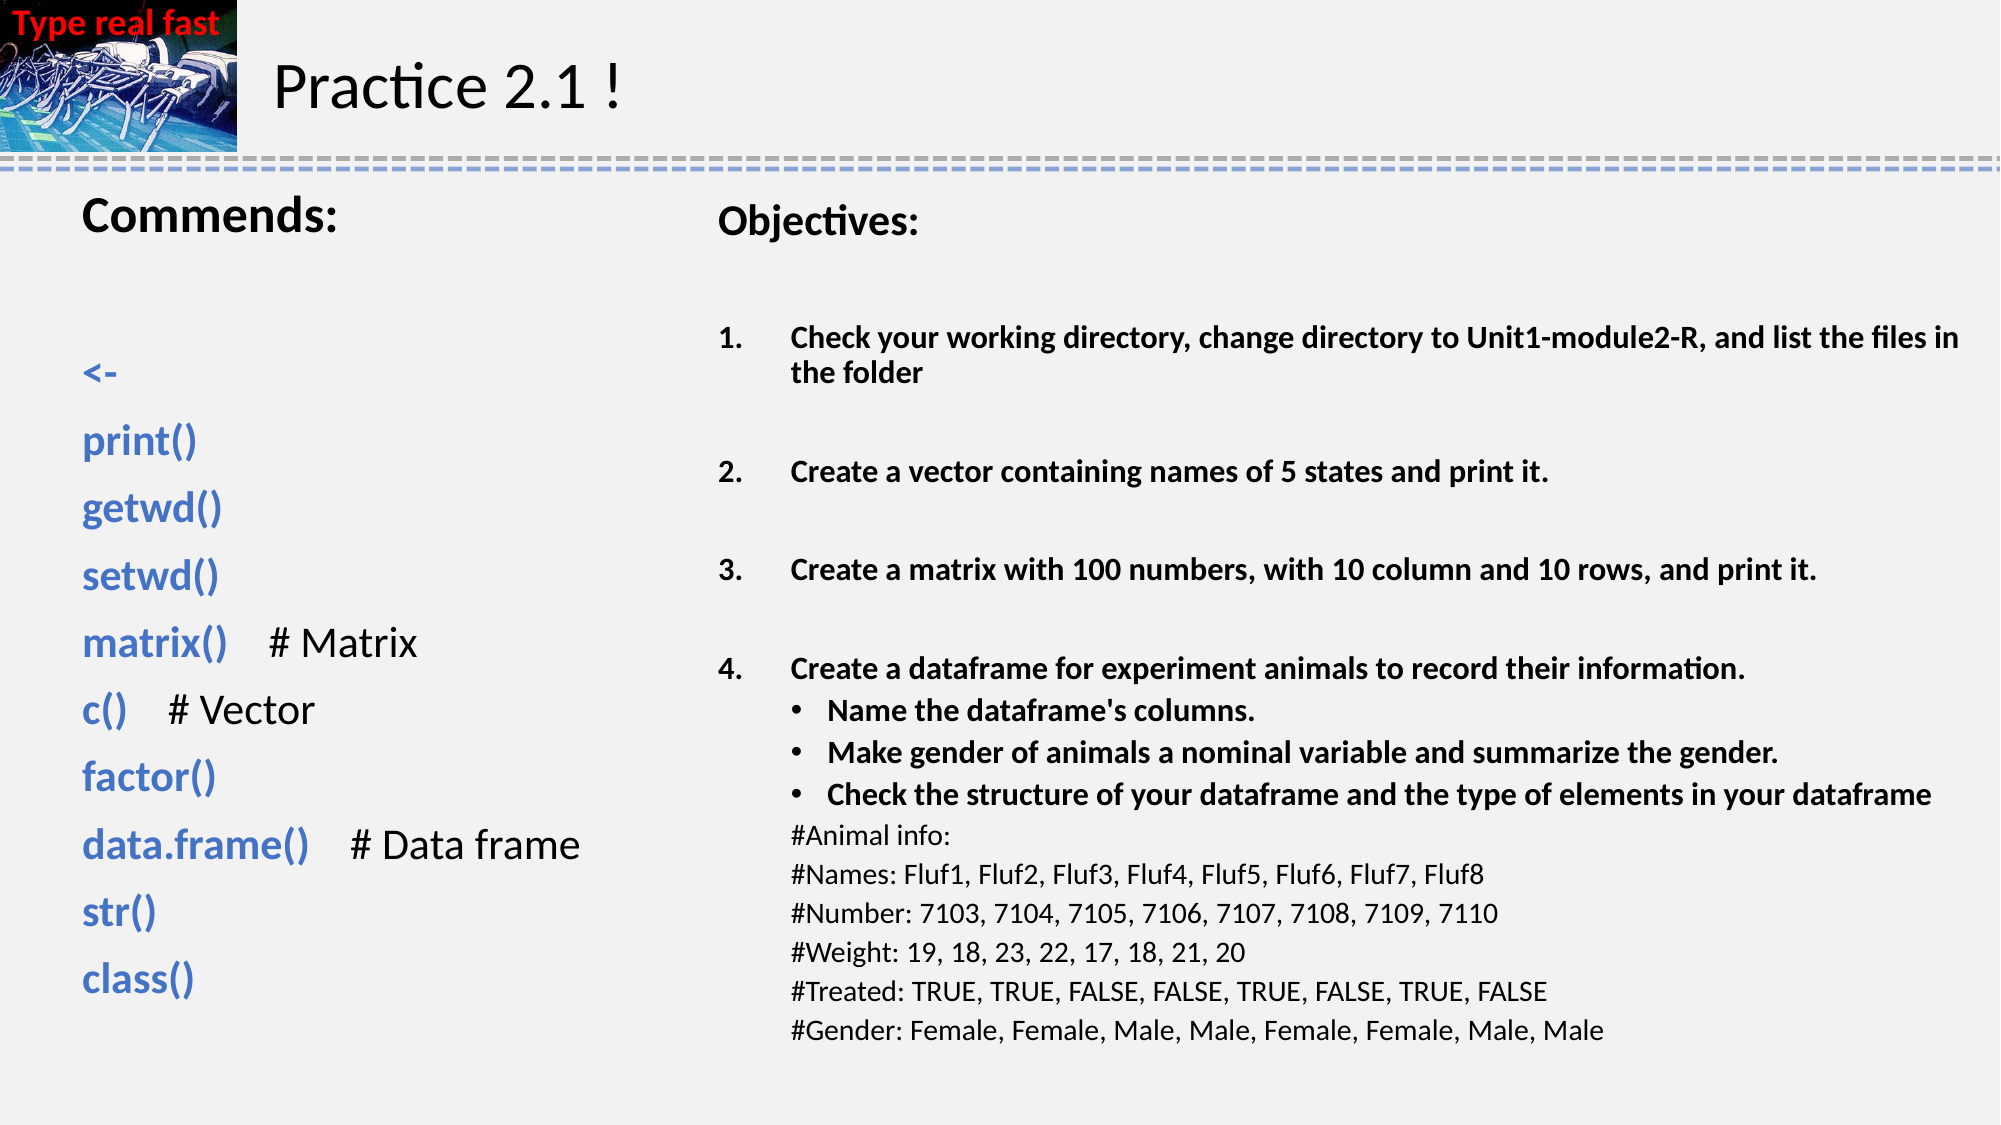

# Practice 2.1 !
Commends:

<-
print()
getwd()
setwd()
matrix()    # Matrix
c()    # Vector
factor()
data.frame()    # Data frame
str()
class()
Objectives:

Check your working directory, change directory to Unit1-module2-R, and list the files in the folder

Create a vector containing names of 5 states and print it.

Create a matrix with 100 numbers, with 10 column and 10 rows, and print it.

Create a dataframe for experiment animals to record their information.
Name the dataframe's columns.
Make gender of animals a nominal variable and summarize the gender.
Check the structure of your dataframe and the type of elements in your dataframe
#Animal info:
#Names: Fluf1, Fluf2, Fluf3, Fluf4, Fluf5, Fluf6, Fluf7, Fluf8
#Number: 7103, 7104, 7105, 7106, 7107, 7108, 7109, 7110
#Weight: 19, 18, 23, 22, 17, 18, 21, 20
#Treated: TRUE, TRUE, FALSE, FALSE, TRUE, FALSE, TRUE, FALSE
#Gender: Female, Female, Male, Male, Female, Female, Male, Male